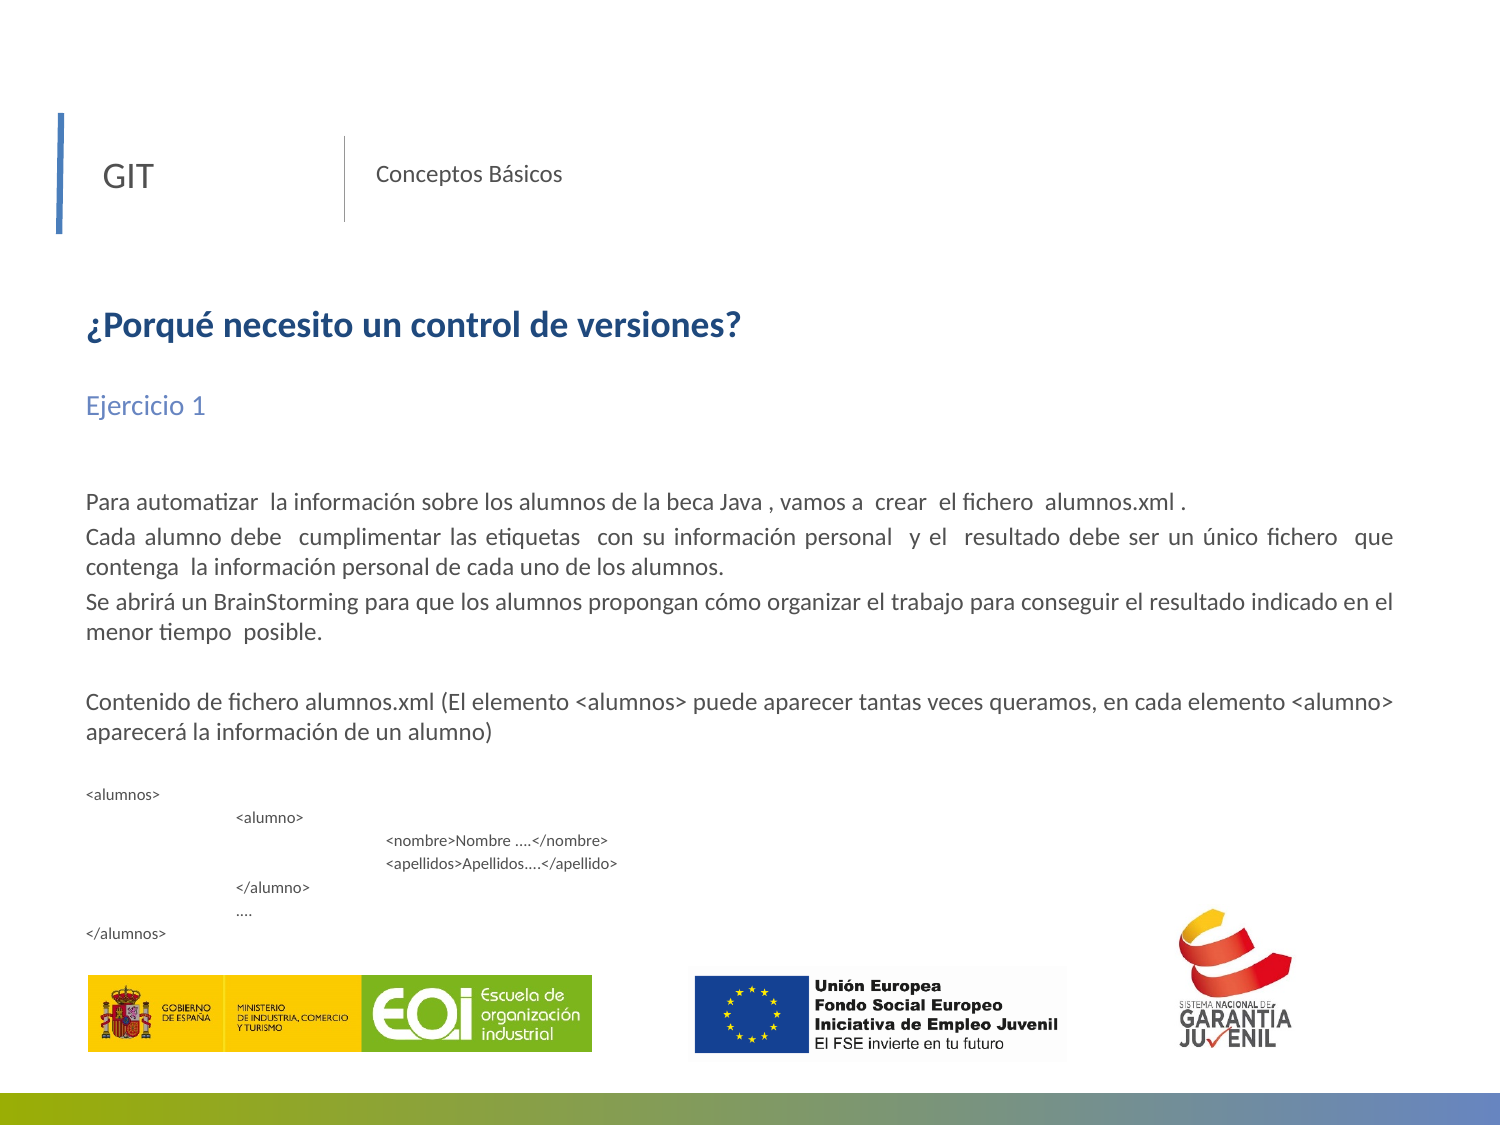

GIT
Conceptos Básicos
¿Porqué necesito un control de versiones?
Ejercicio 1
Para automatizar  la información sobre los alumnos de la beca Java , vamos a  crear  el fichero  alumnos.xml .
Cada alumno debe  cumplimentar las etiquetas  con su información personal  y el  resultado debe ser un único fichero  que contenga  la información personal de cada uno de los alumnos.
Se abrirá un BrainStorming para que los alumnos propongan cómo organizar el trabajo para conseguir el resultado indicado en el menor tiempo  posible.

Contenido de fichero alumnos.xml (El elemento <alumnos> puede aparecer tantas veces queramos, en cada elemento <alumno> aparecerá la información de un alumno)

<alumnos>
	<alumno>
		<nombre>Nombre ....</nombre>
		<apellidos>Apellidos....</apellido>
	</alumno>
	....
</alumnos>